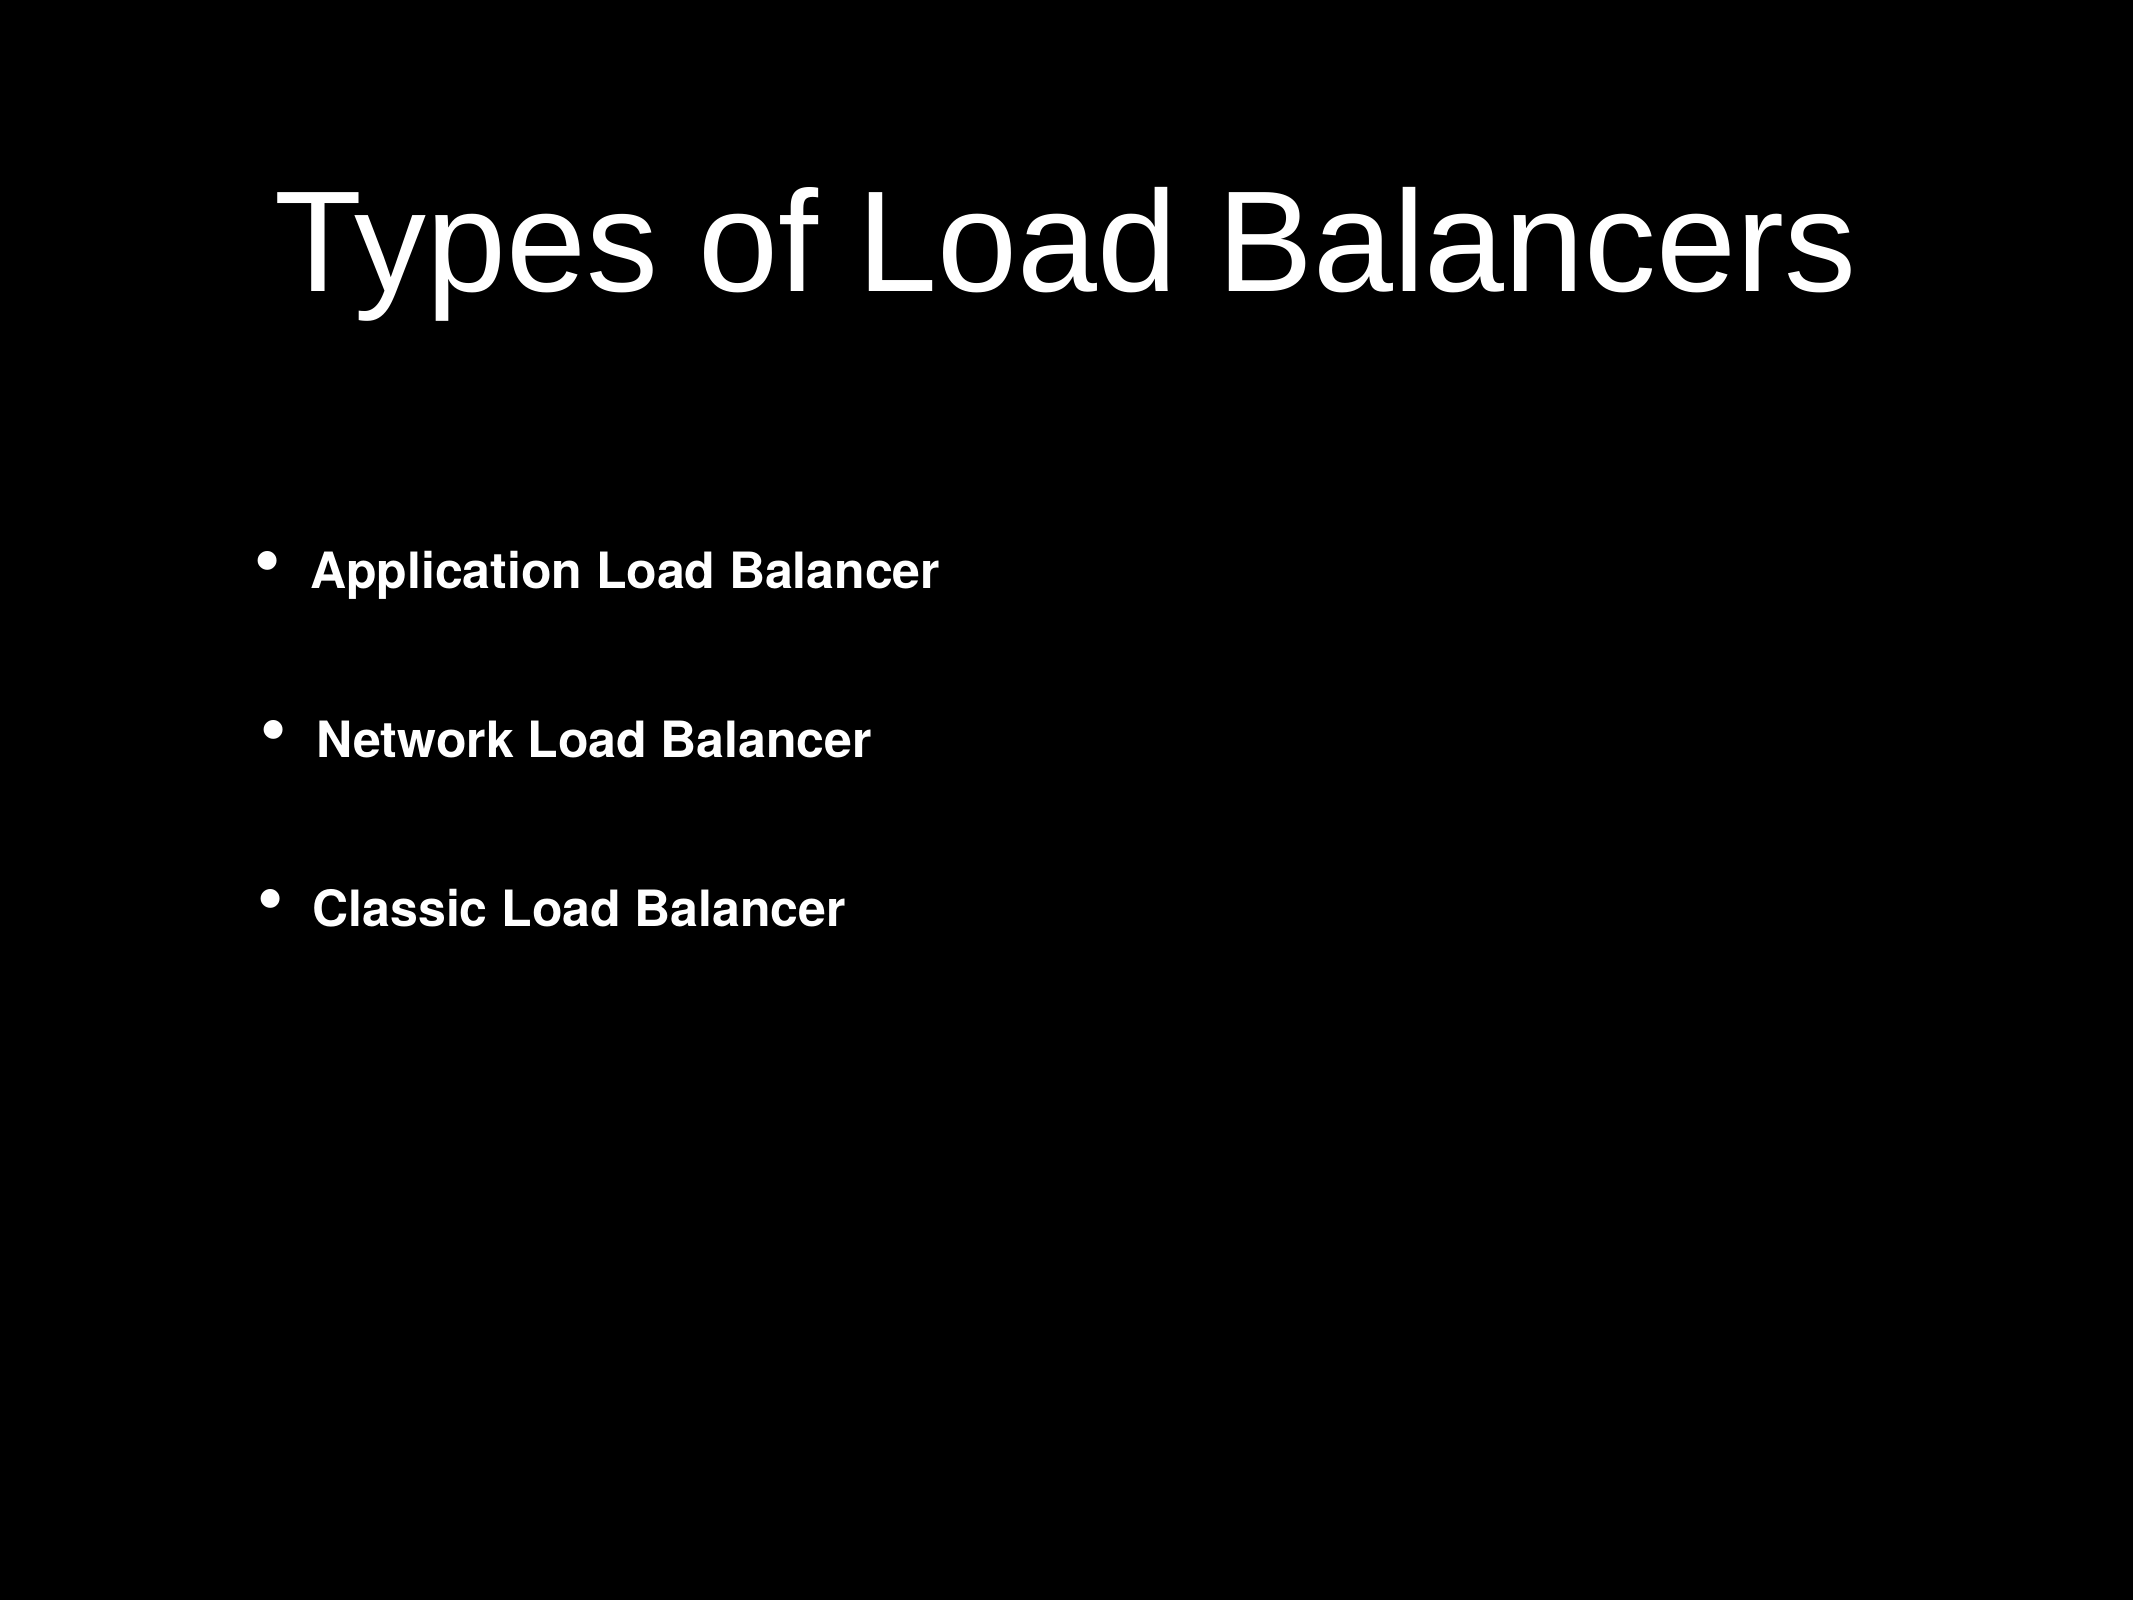

Types of Load Balancers
Application Load Balancer
Network Load Balancer
Classic Load Balancer